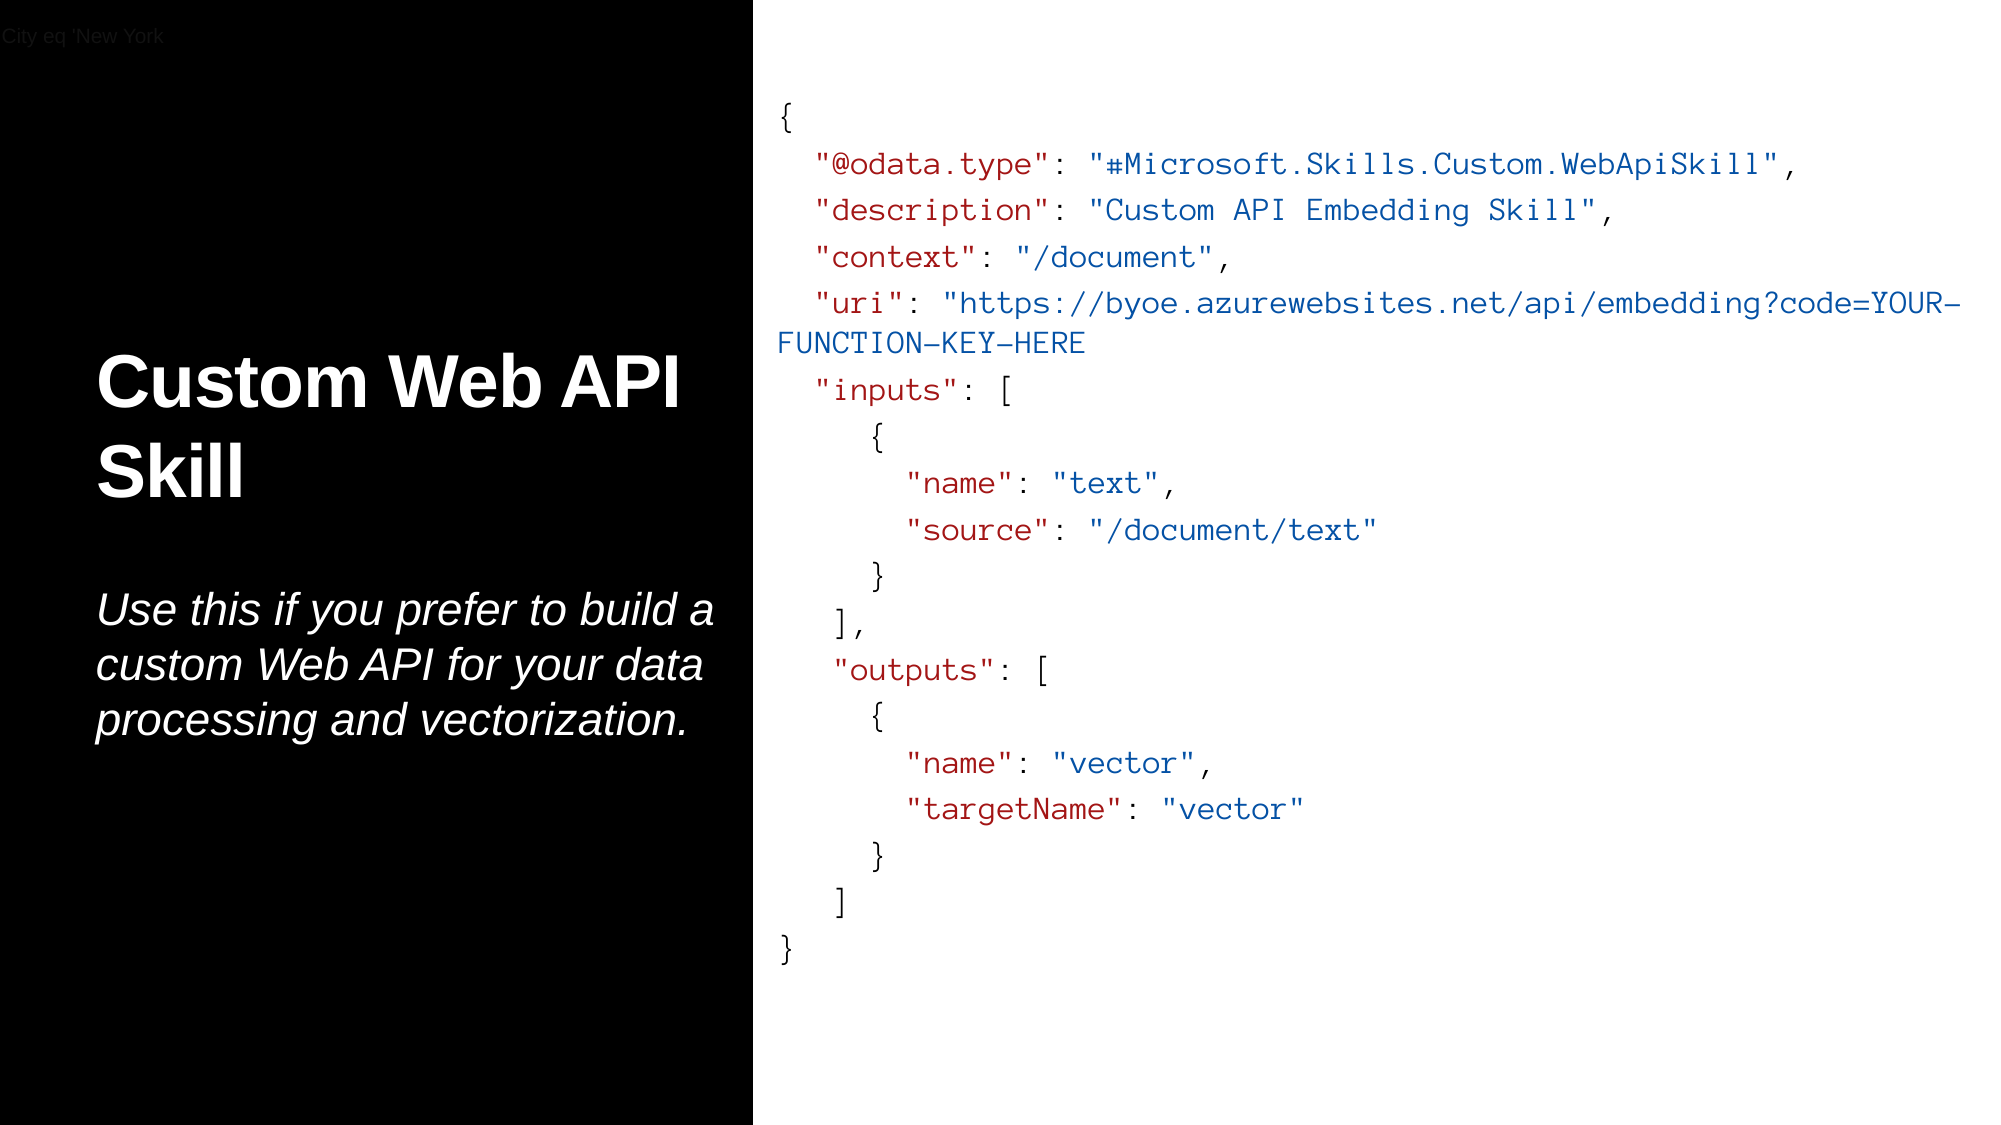

City eq 'New York
{
  "@odata.type": "#Microsoft.Skills.Custom.WebApiSkill",
  "description": "Custom API Embedding Skill",
  "context": "/document",
  "uri": "https://byoe.azurewebsites.net/api/embedding?code=YOUR-FUNCTION-KEY-HERE
  "inputs": [
     {
       "name": "text",
       "source": "/document/text"
     }
   ],
   "outputs": [
     {
       "name": "vector",
       "targetName": "vector"
     }
   ]
}
# Custom Web API Skill
Use this if you prefer to build a custom Web API for your data processing and vectorization.